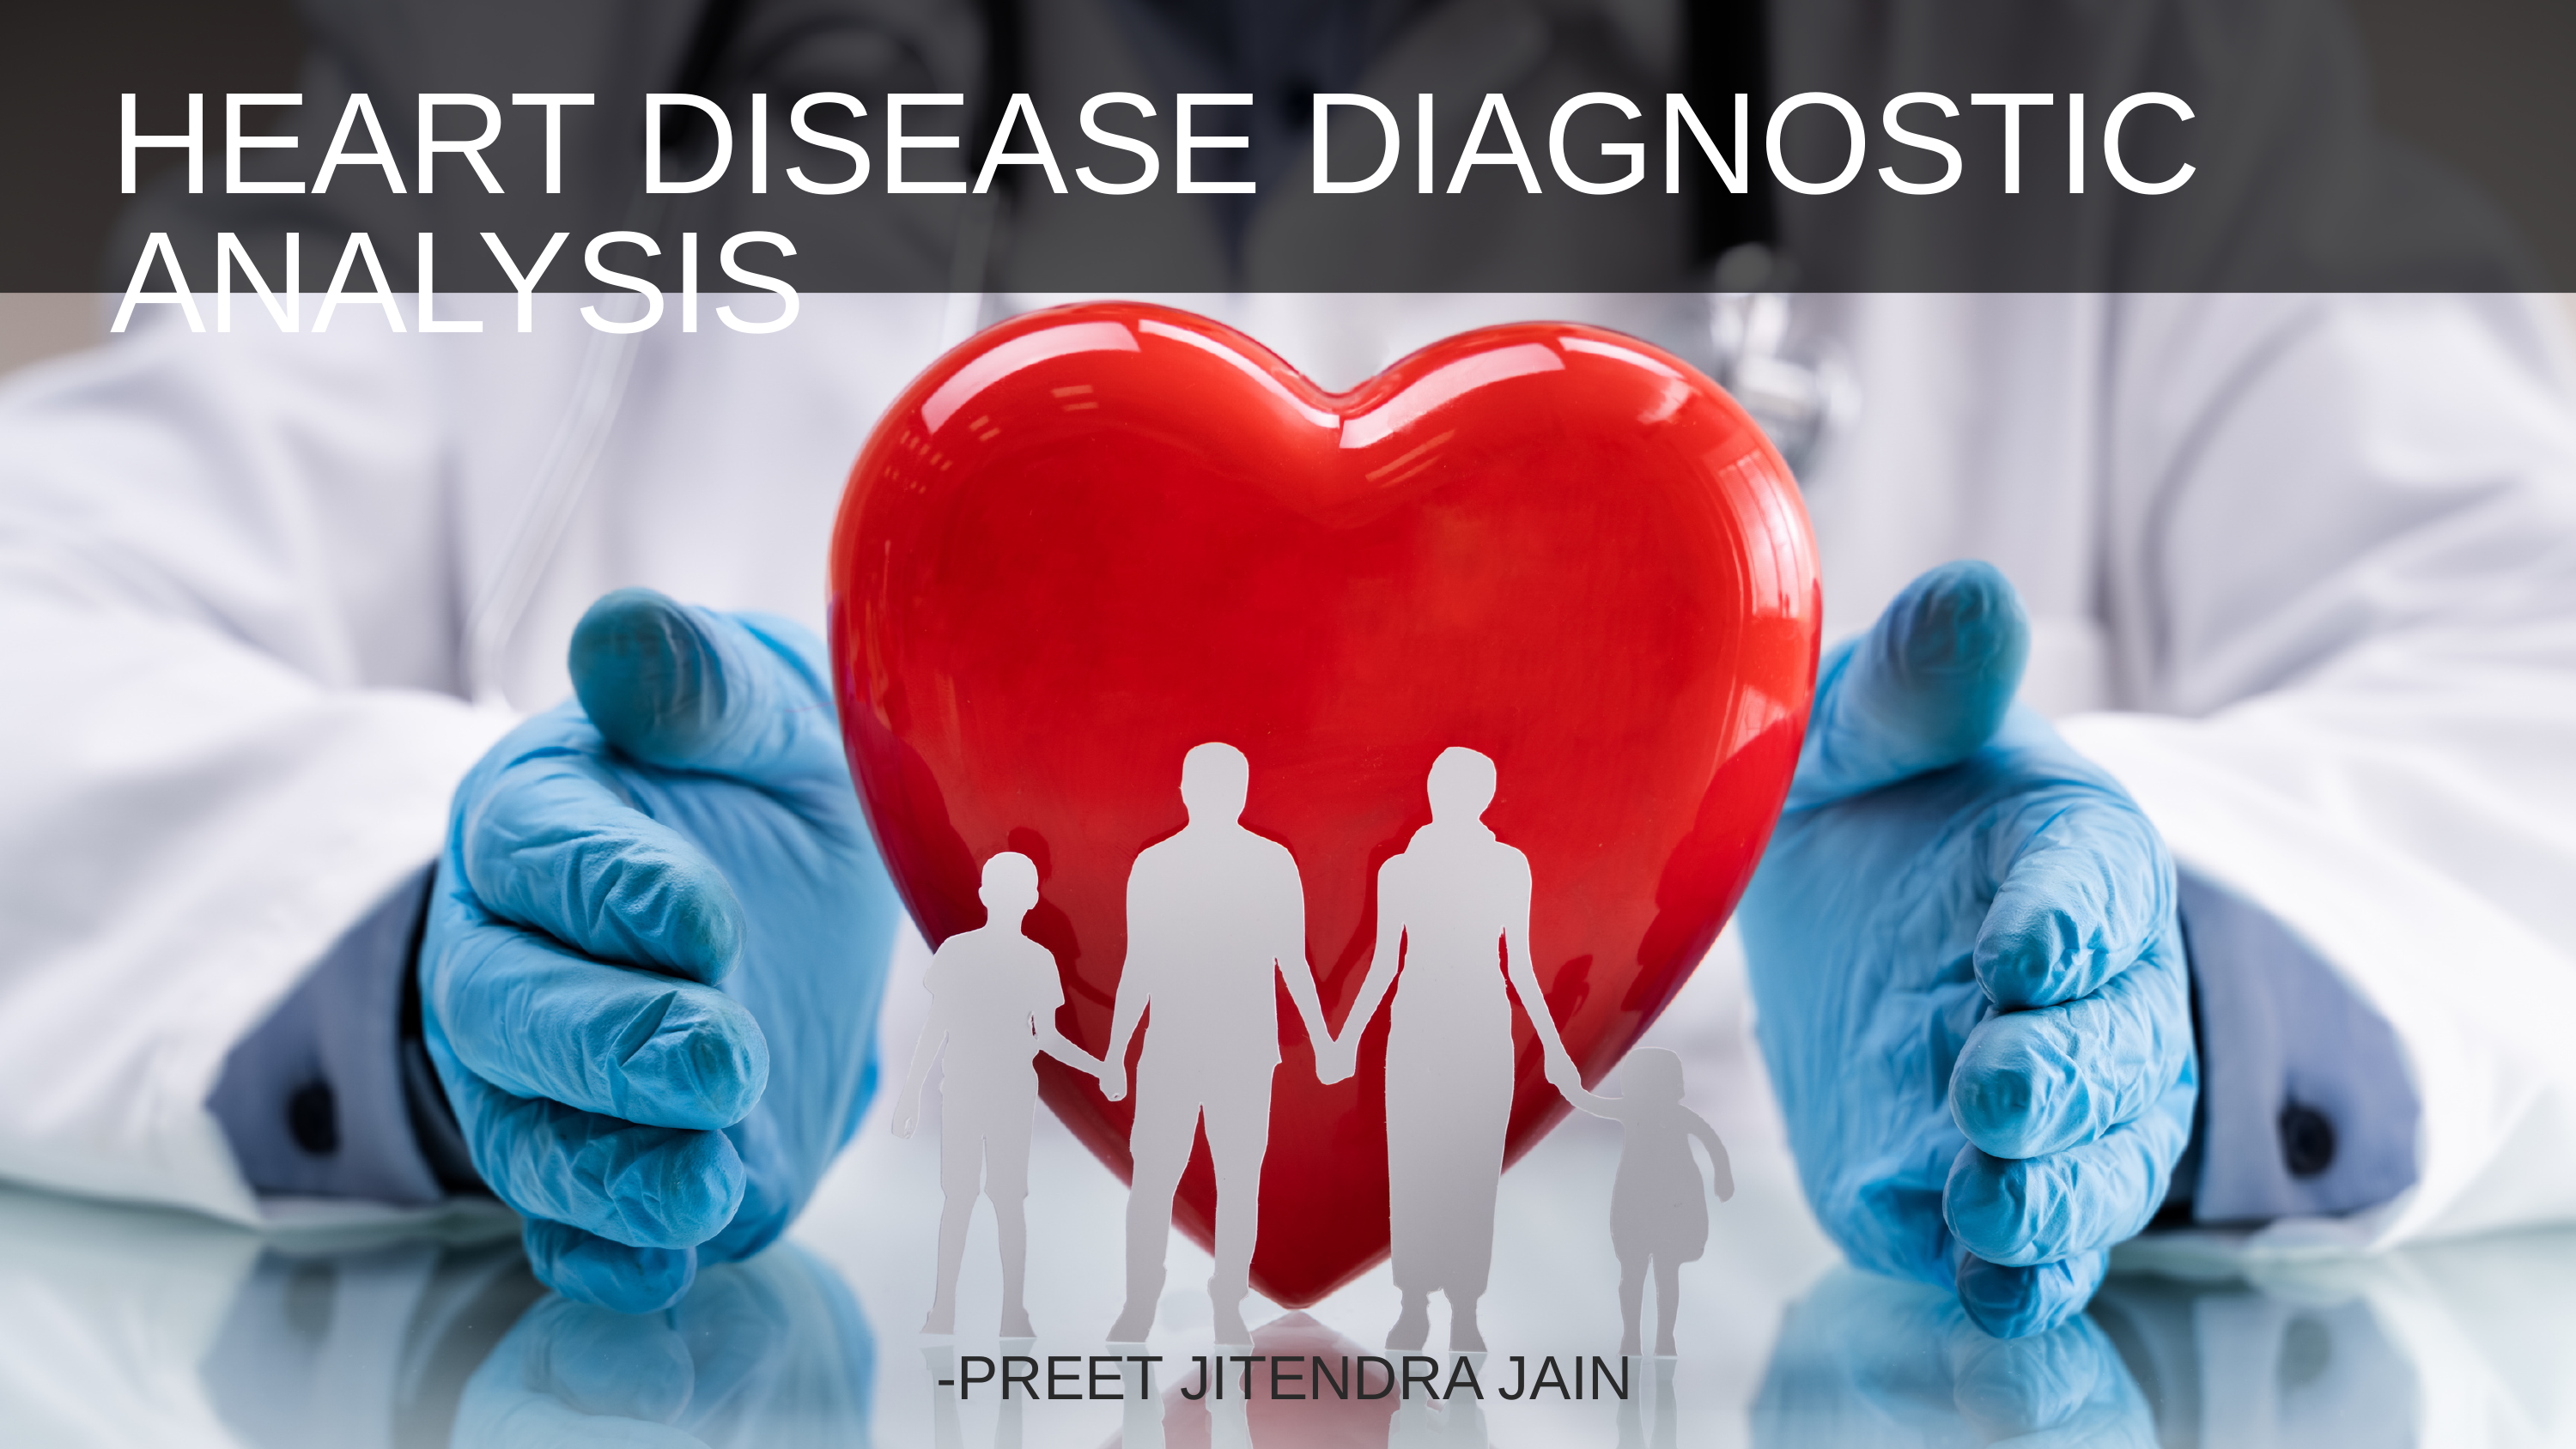

HEART DISEASE DIAGNOSTIC ANALYSIS
-PREET JITENDRA JAIN